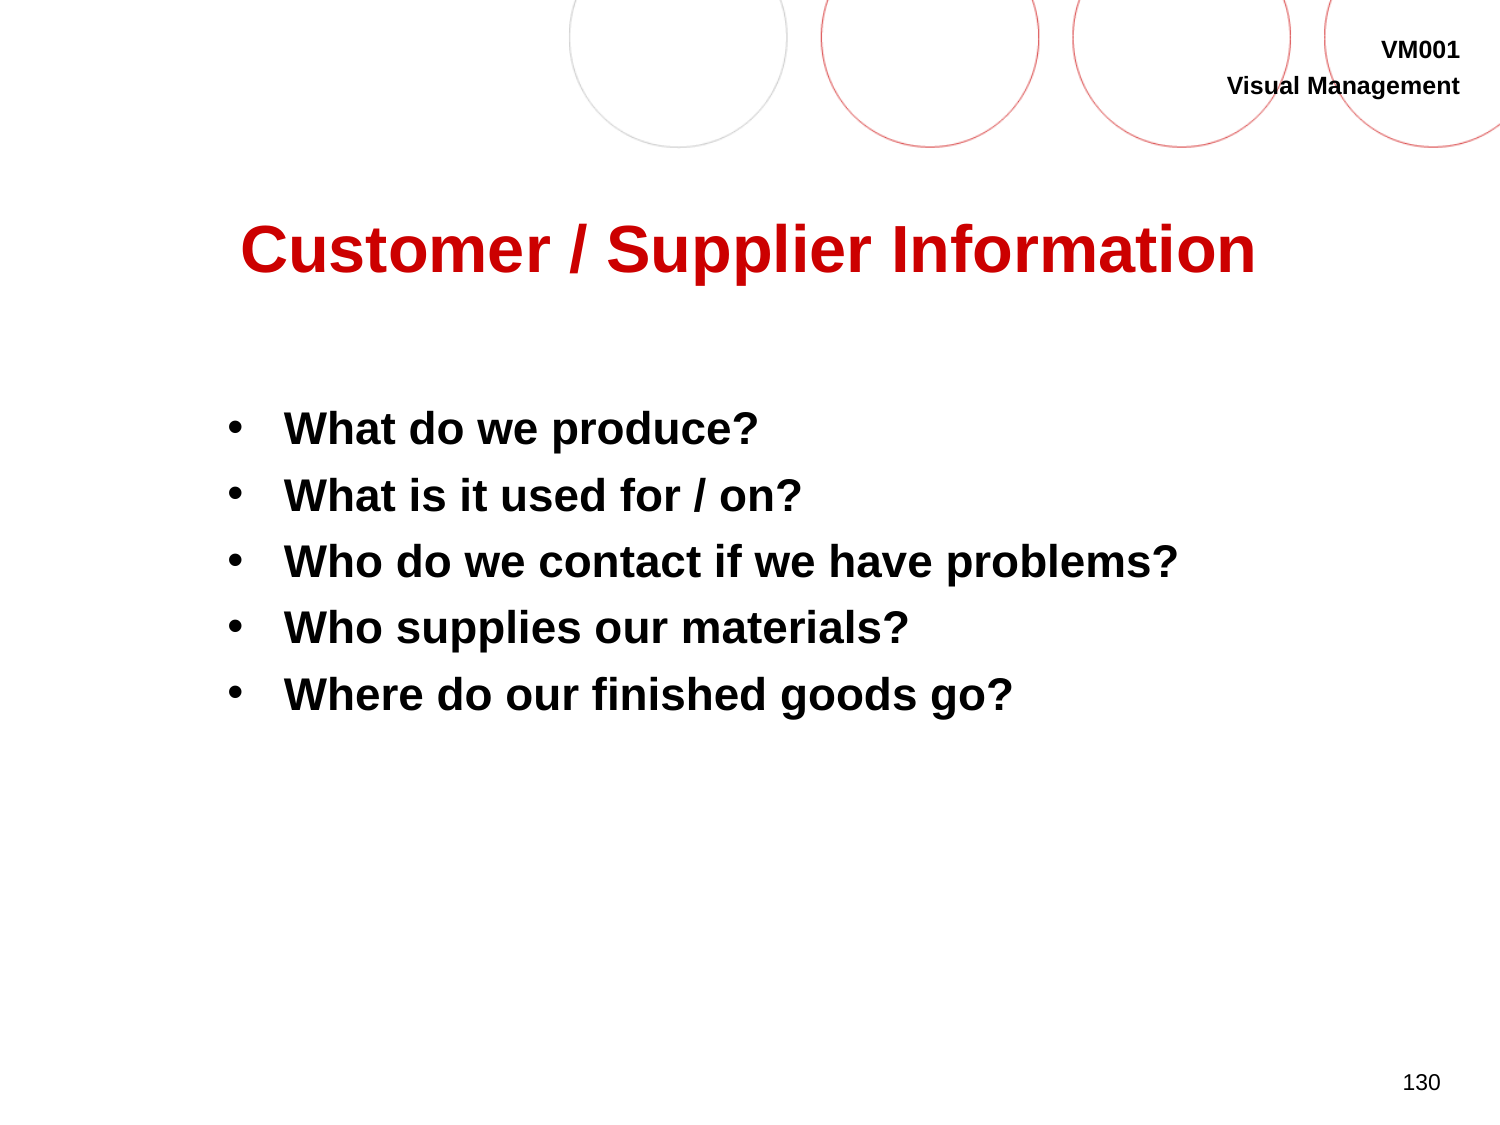

# Customer / Supplier Information
What do we produce?
What is it used for / on?
Who do we contact if we have problems?
Who supplies our materials?
Where do our finished goods go?